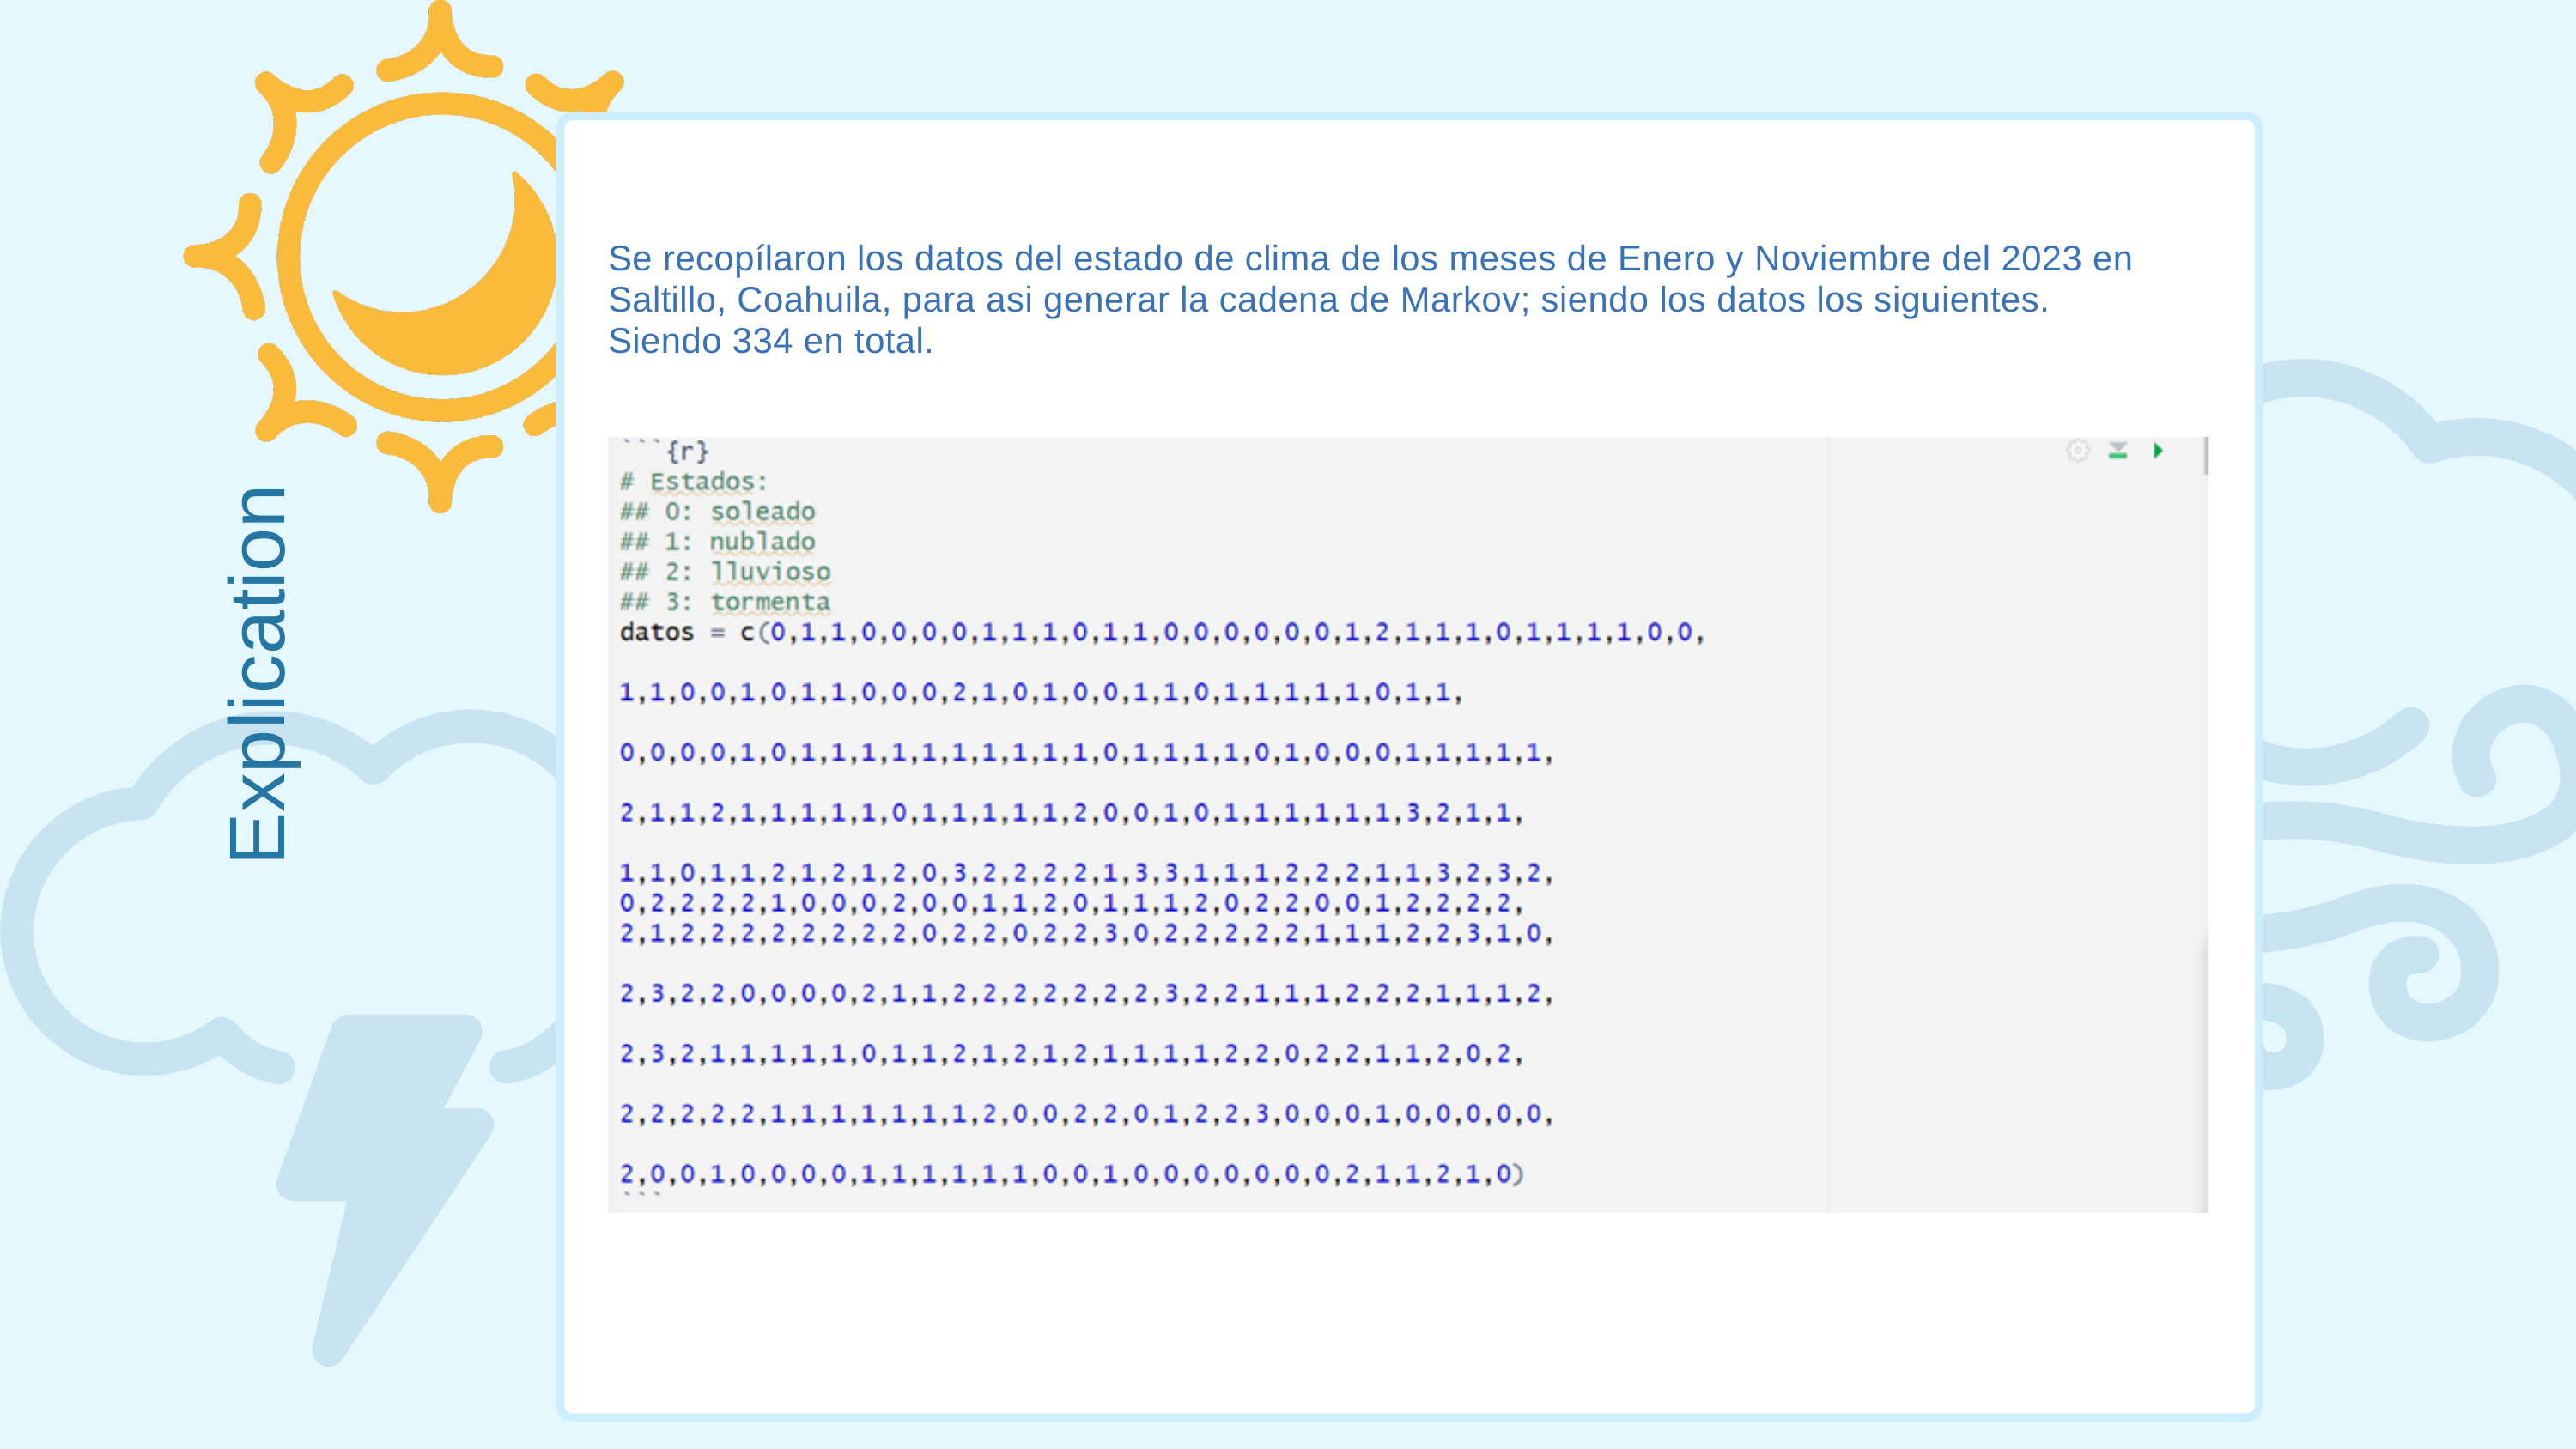

Se recopílaron los datos del estado de clima de los meses de Enero y Noviembre del 2023 en Saltillo, Coahuila, para asi generar la cadena de Markov; siendo los datos los siguientes. Siendo 334 en total.

Explication